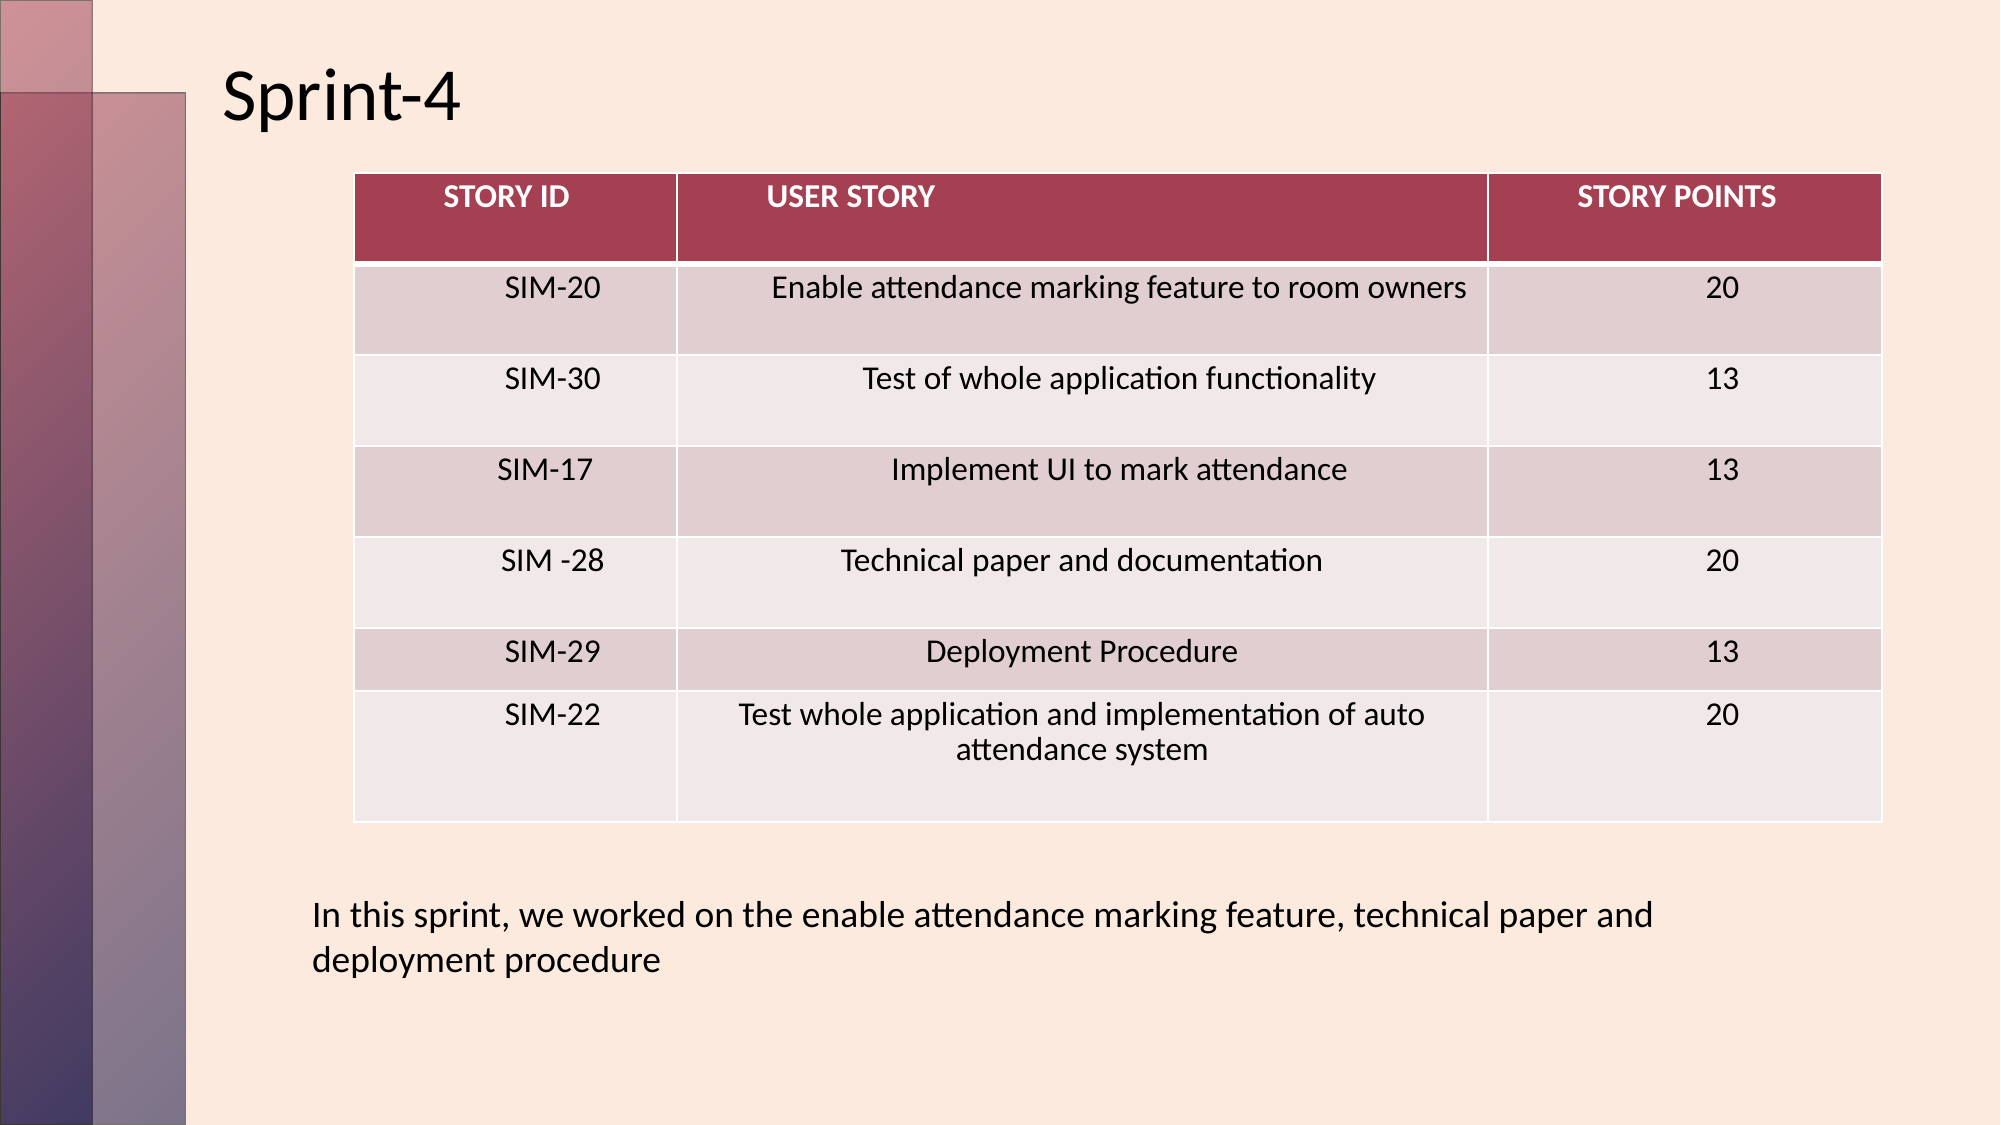

Sprint-4

| STORY ID | USER STORY | STORY POINTS |
| --- | --- | --- |
| SIM-20 | Enable attendance marking feature to room owners | 20 |
| SIM-30 | Test of whole application functionality | 13 |
| SIM-17 | Implement UI to mark attendance | 13 |
| SIM -28 | Technical paper and documentation | 20 |
| SIM-29 | Deployment Procedure | 13 |
| SIM-22 | Test whole application and implementation of auto attendance system | 20 |
In this sprint, we worked on the enable attendance marking feature, technical paper and deployment procedure